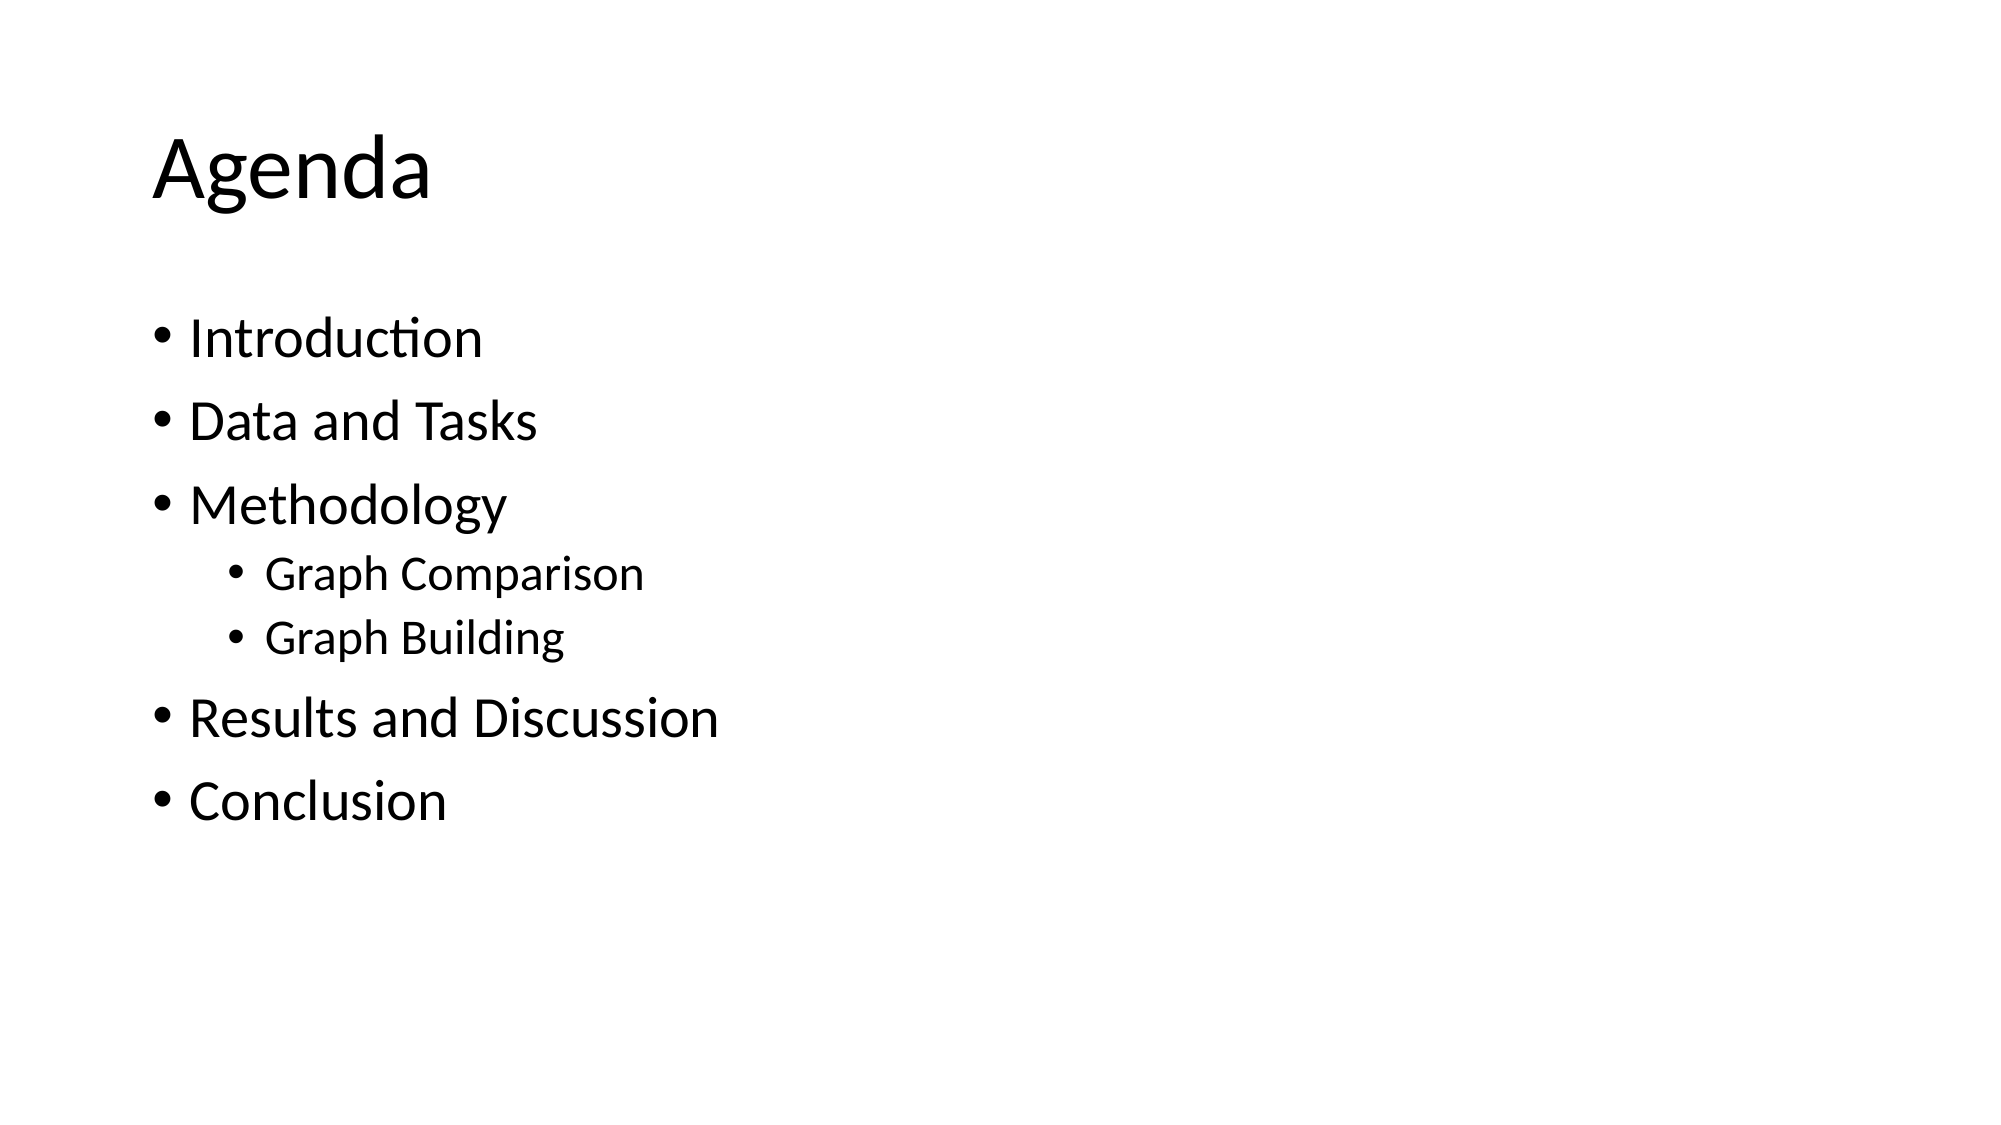

# Agenda
Introduction
Data and Tasks
Methodology
Graph Comparison
Graph Building
Results and Discussion
Conclusion